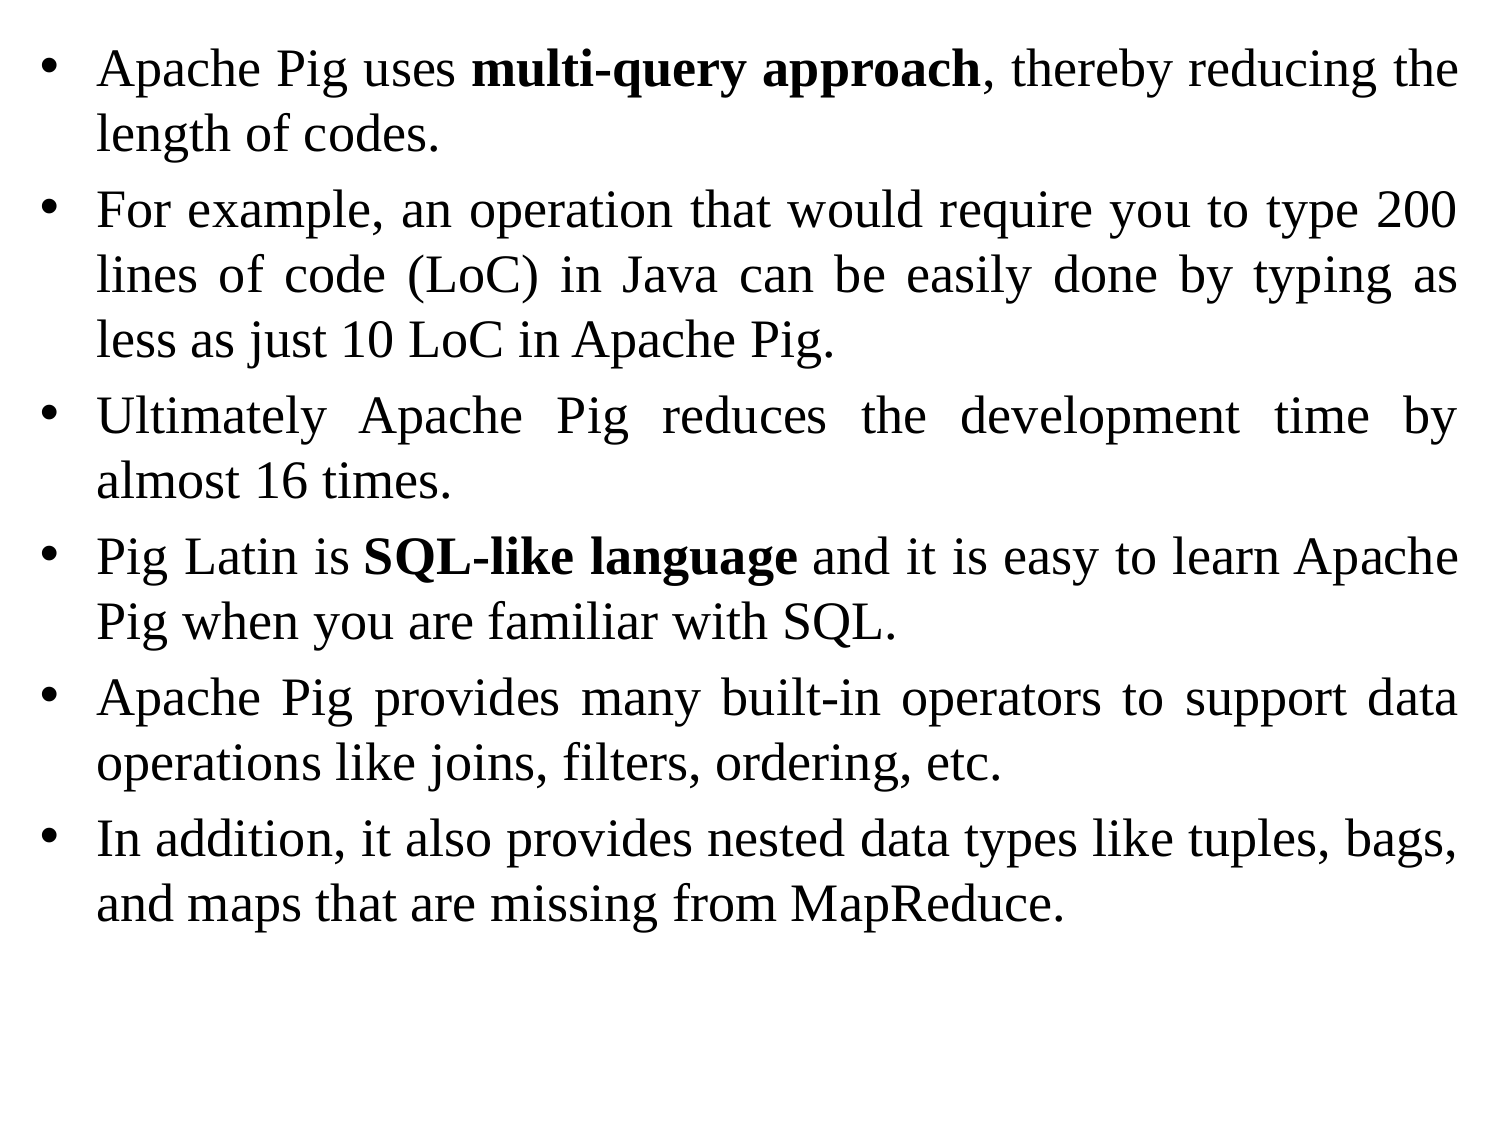

Apache Pig uses multi-query approach, thereby reducing the length of codes.
For example, an operation that would require you to type 200 lines of code (LoC) in Java can be easily done by typing as less as just 10 LoC in Apache Pig.
Ultimately Apache Pig reduces the development time by almost 16 times.
Pig Latin is SQL-like language and it is easy to learn Apache Pig when you are familiar with SQL.
Apache Pig provides many built-in operators to support data operations like joins, filters, ordering, etc.
In addition, it also provides nested data types like tuples, bags, and maps that are missing from MapReduce.